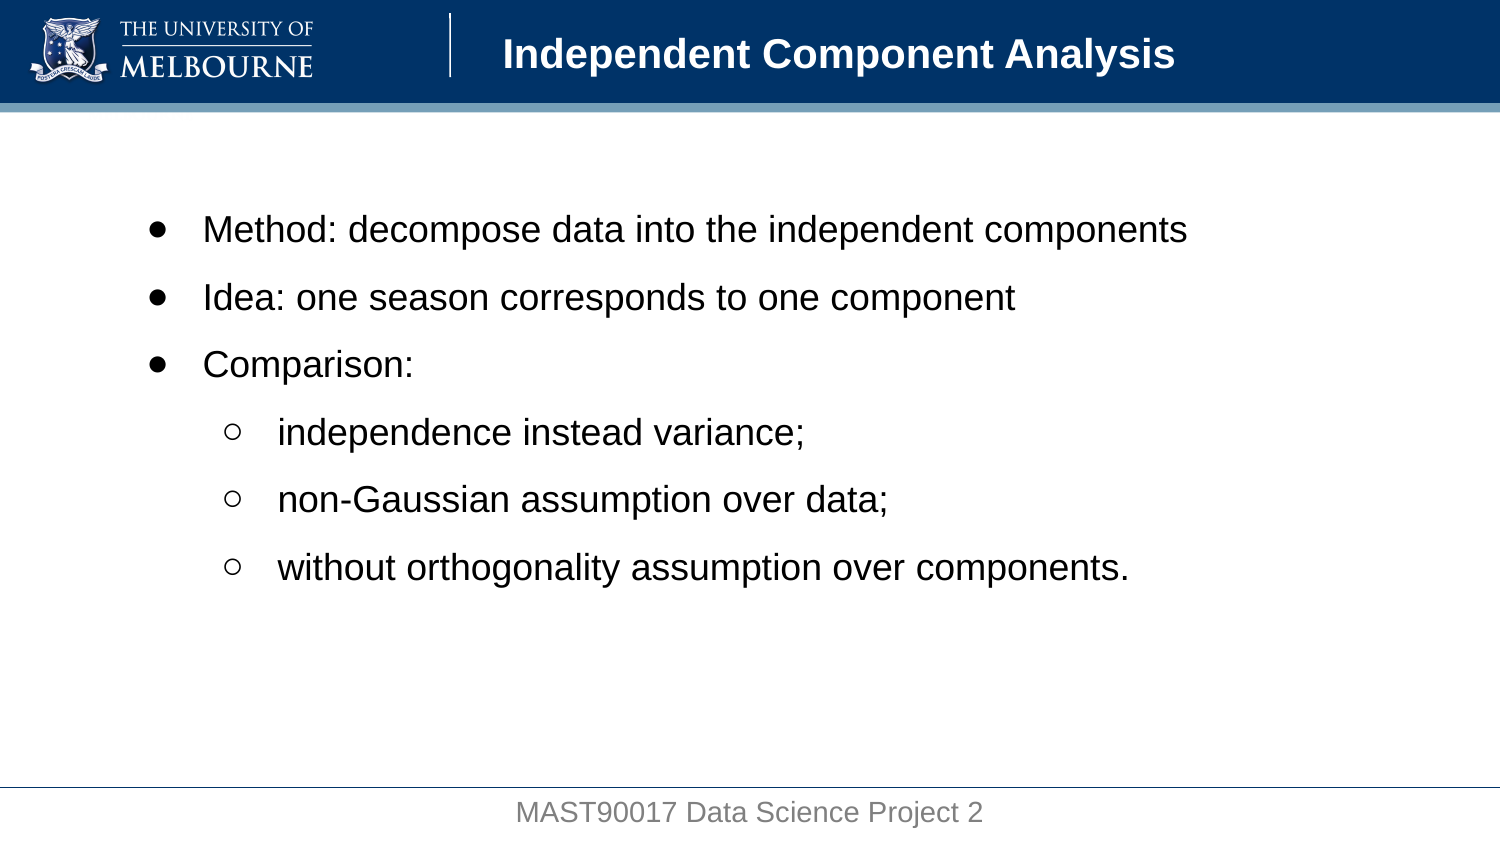

# Independent Component Analysis
Method: decompose data into the independent components
Idea: one season corresponds to one component
Comparison:
independence instead variance;
non-Gaussian assumption over data;
without orthogonality assumption over components.
MAST90017 Data Science Project 2